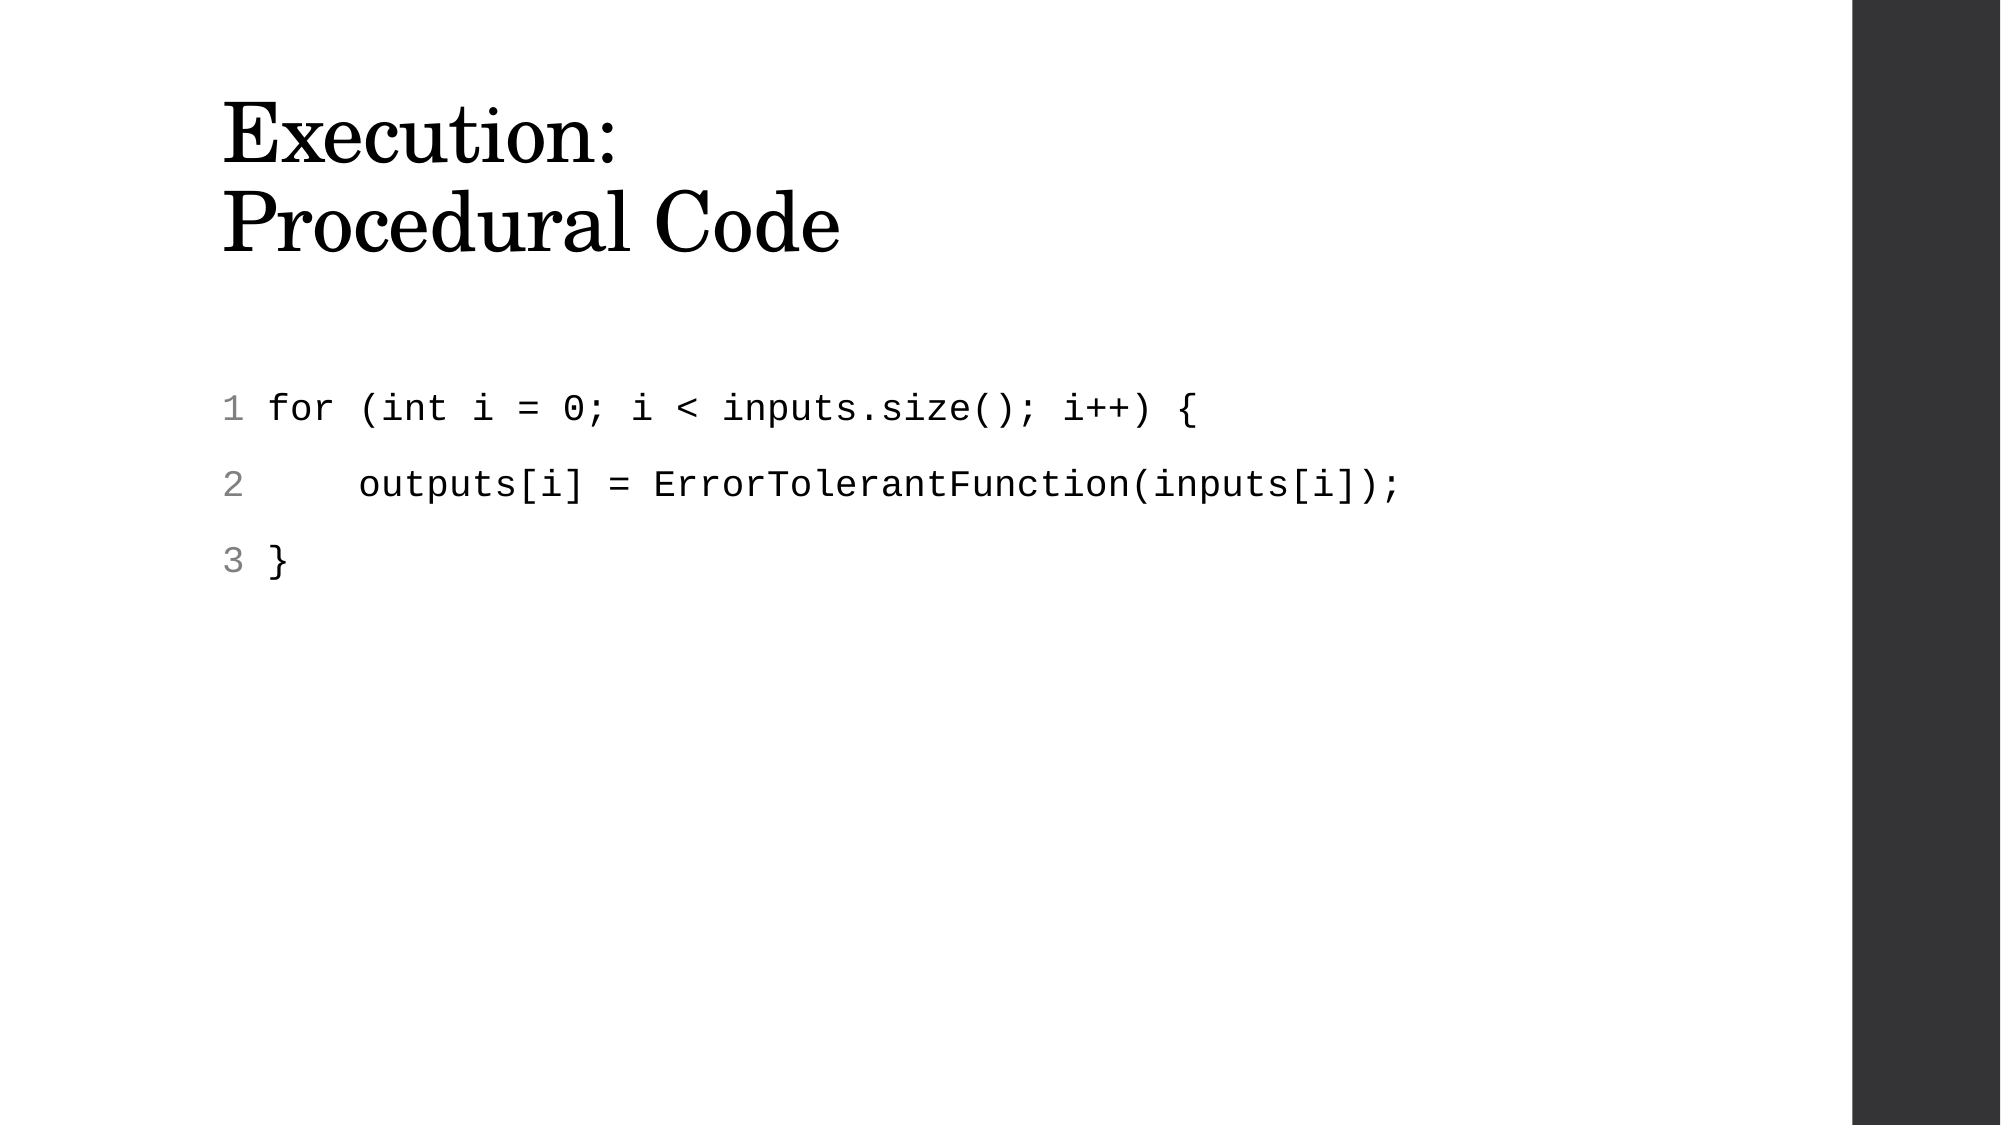

# Execution: Procedural Code

1 for (int i = 0; i < inputs.size(); i++) {
2     outputs[i] = ErrorTolerantFunction(inputs[i]);
3 }